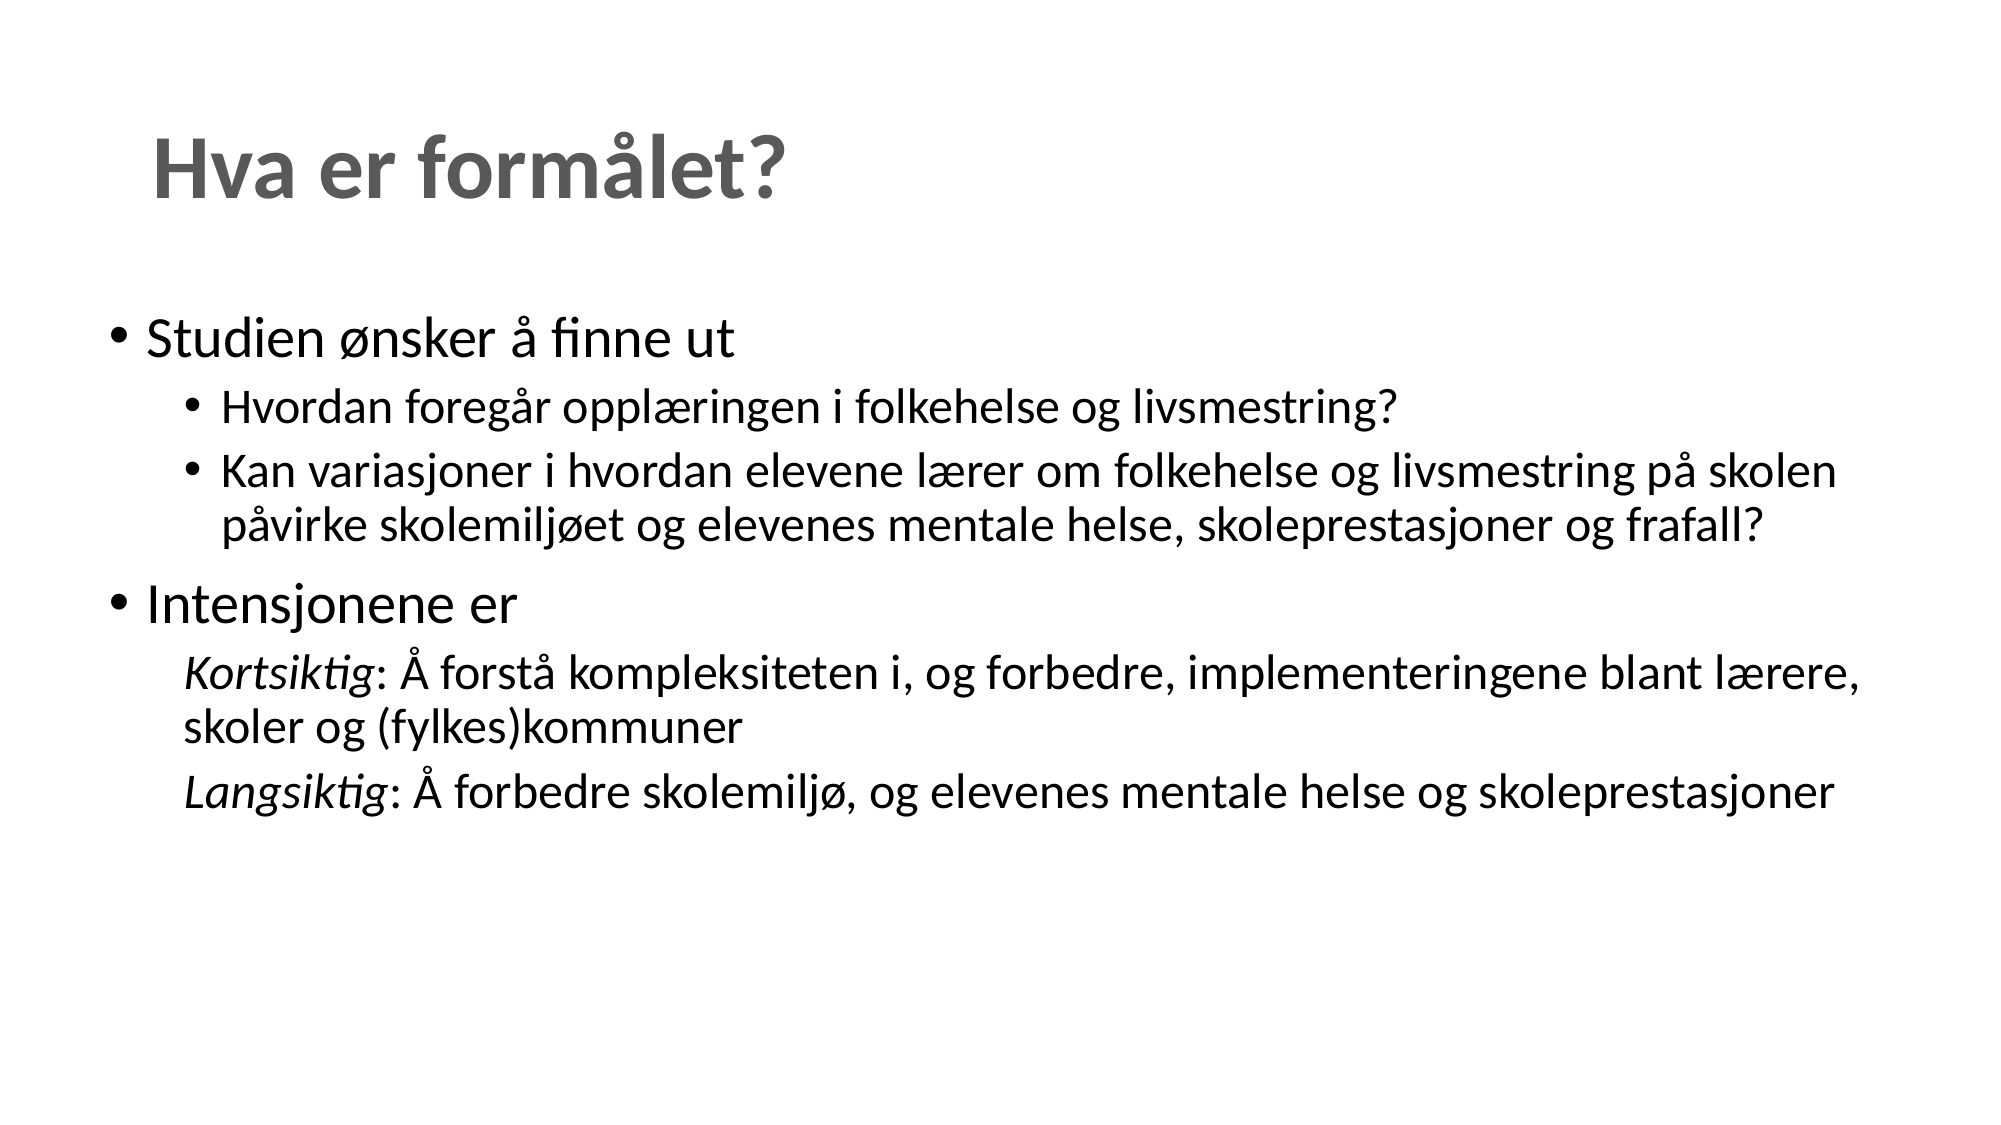

# Hva er formålet?
Studien ønsker å finne ut
Hvordan foregår opplæringen i folkehelse og livsmestring?
Kan variasjoner i hvordan elevene lærer om folkehelse og livsmestring på skolen påvirke skolemiljøet og elevenes mentale helse, skoleprestasjoner og frafall?
Intensjonene er
Kortsiktig: Å forstå kompleksiteten i, og forbedre, implementeringene blant lærere, skoler og (fylkes)kommuner
Langsiktig: Å forbedre skolemiljø, og elevenes mentale helse og skoleprestasjoner